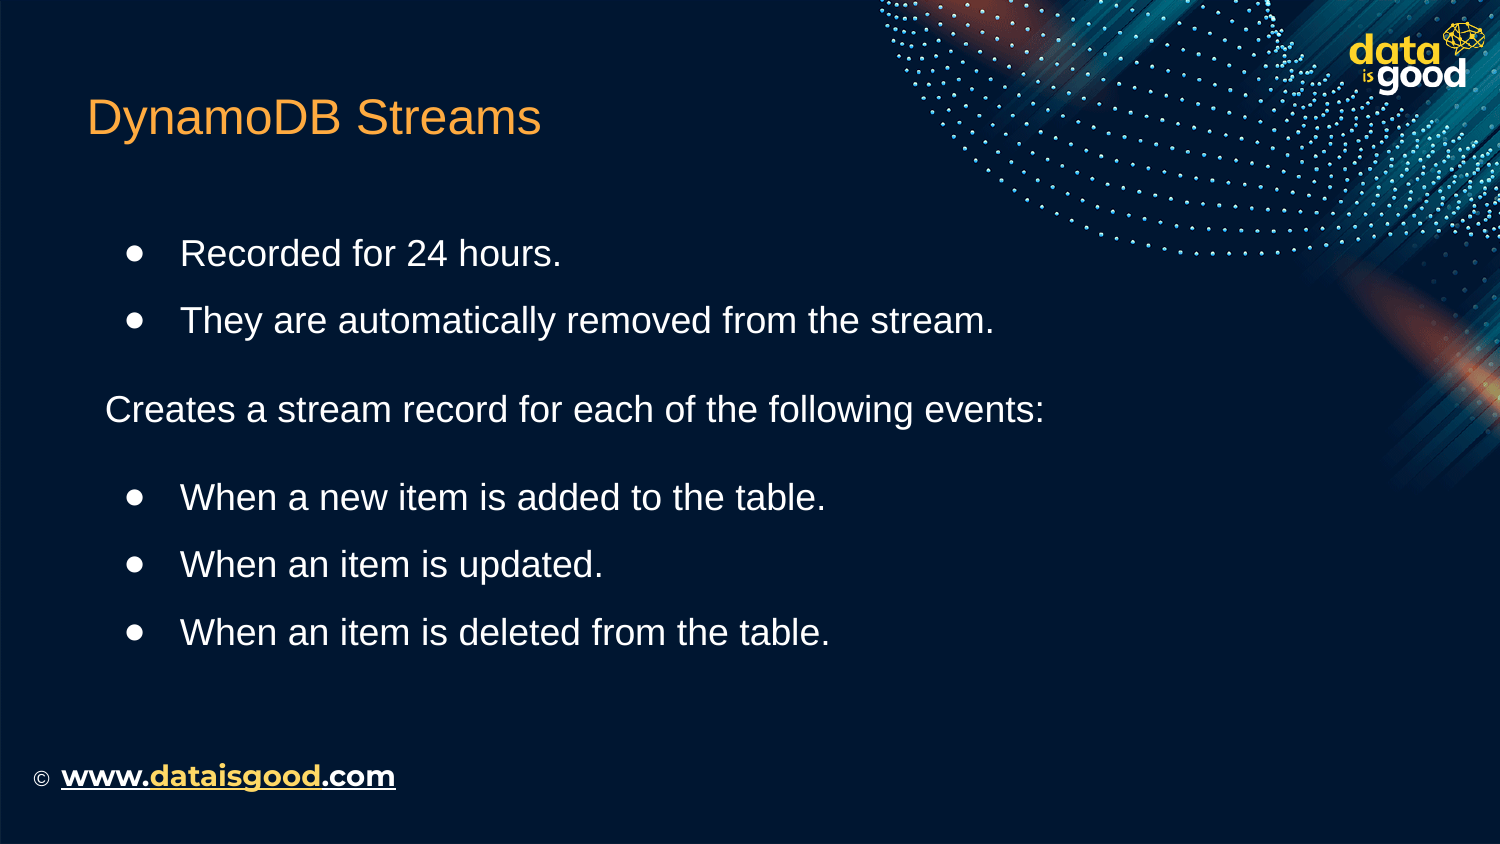

# DynamoDB Streams
Recorded for 24 hours.
They are automatically removed from the stream.
Creates a stream record for each of the following events:
When a new item is added to the table.
When an item is updated.
When an item is deleted from the table.